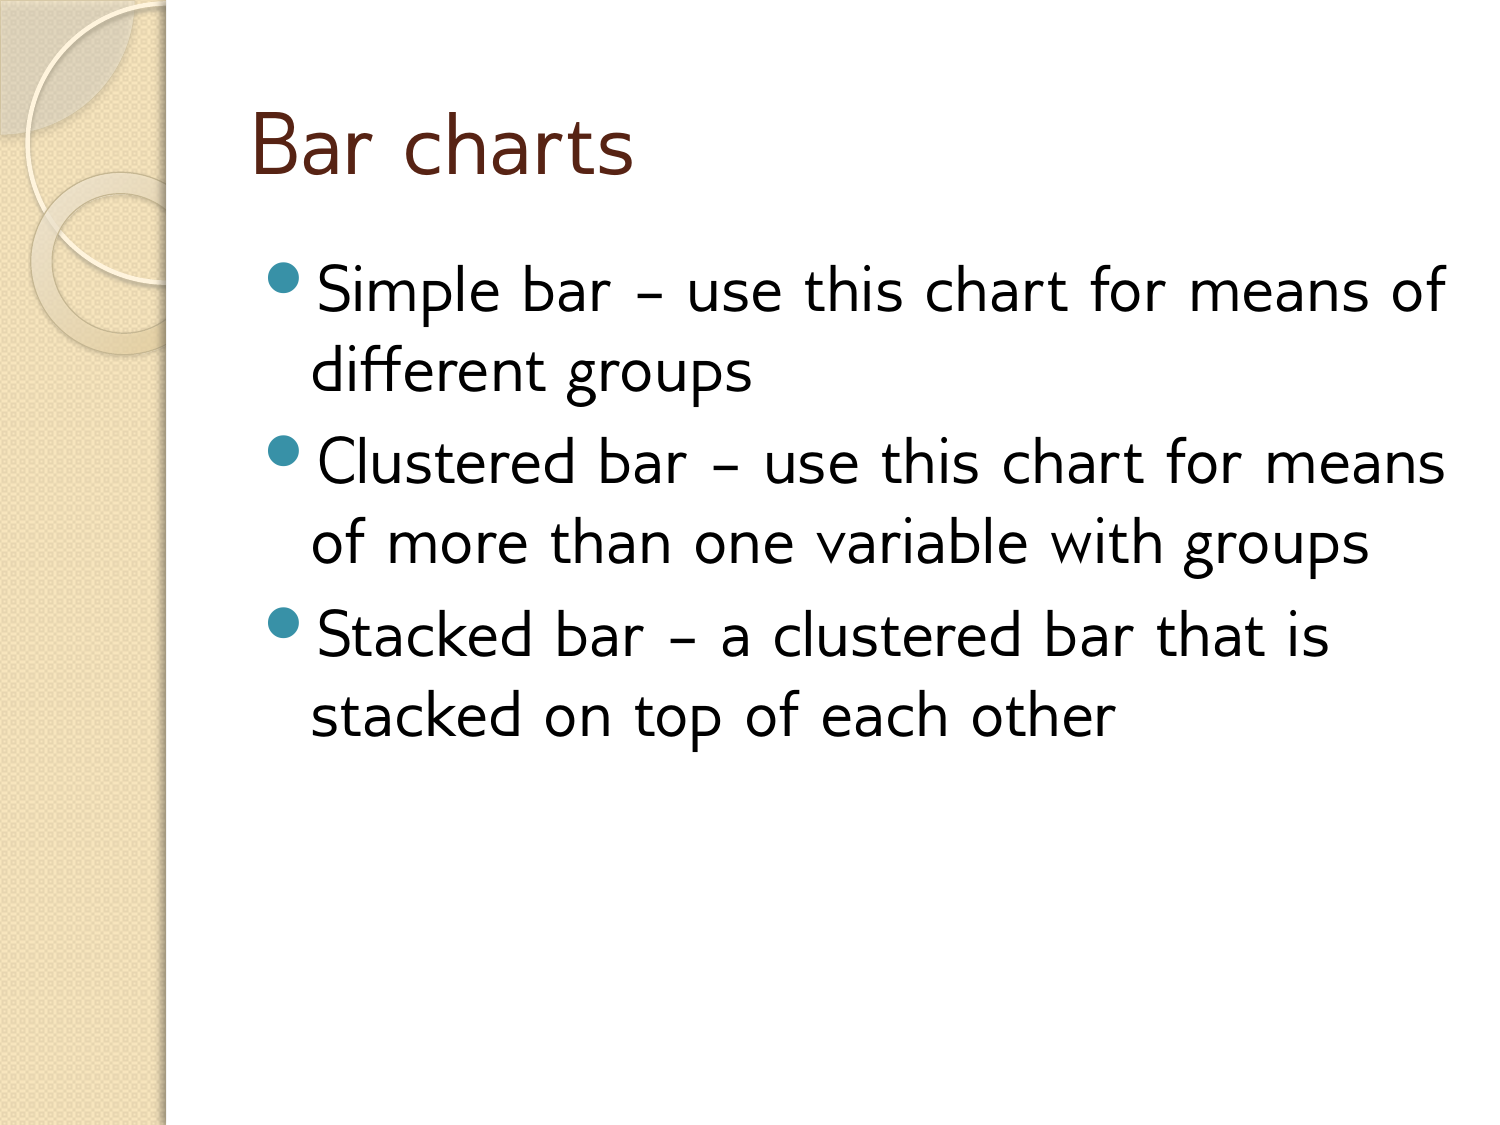

# Bar charts
Simple bar – use this chart for means of different groups
Clustered bar – use this chart for means of more than one variable with groups
Stacked bar – a clustered bar that is stacked on top of each other